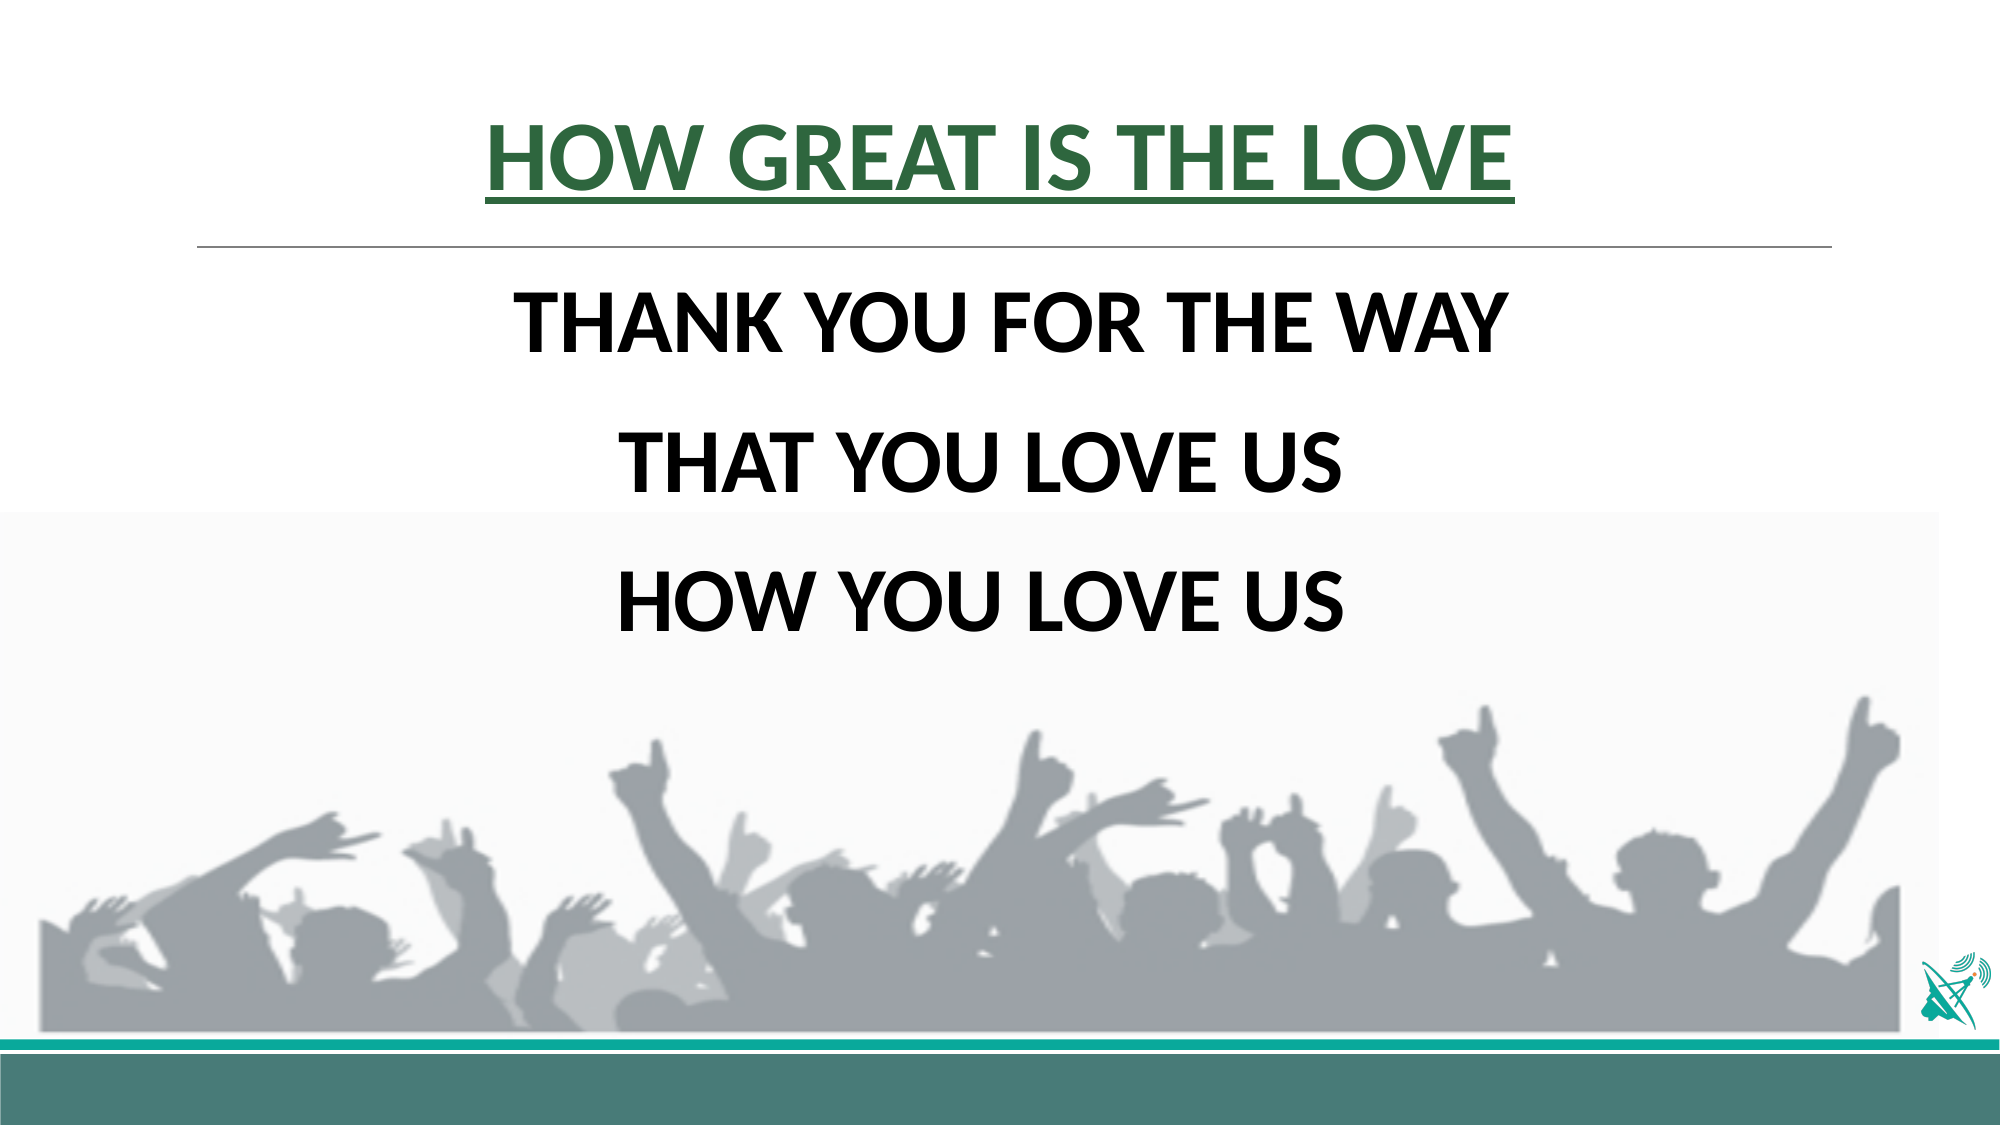

# HOW GREAT IS THE LOVE
  THANK YOU FOR THE WAY
THAT YOU LOVE US
HOW YOU LOVE US